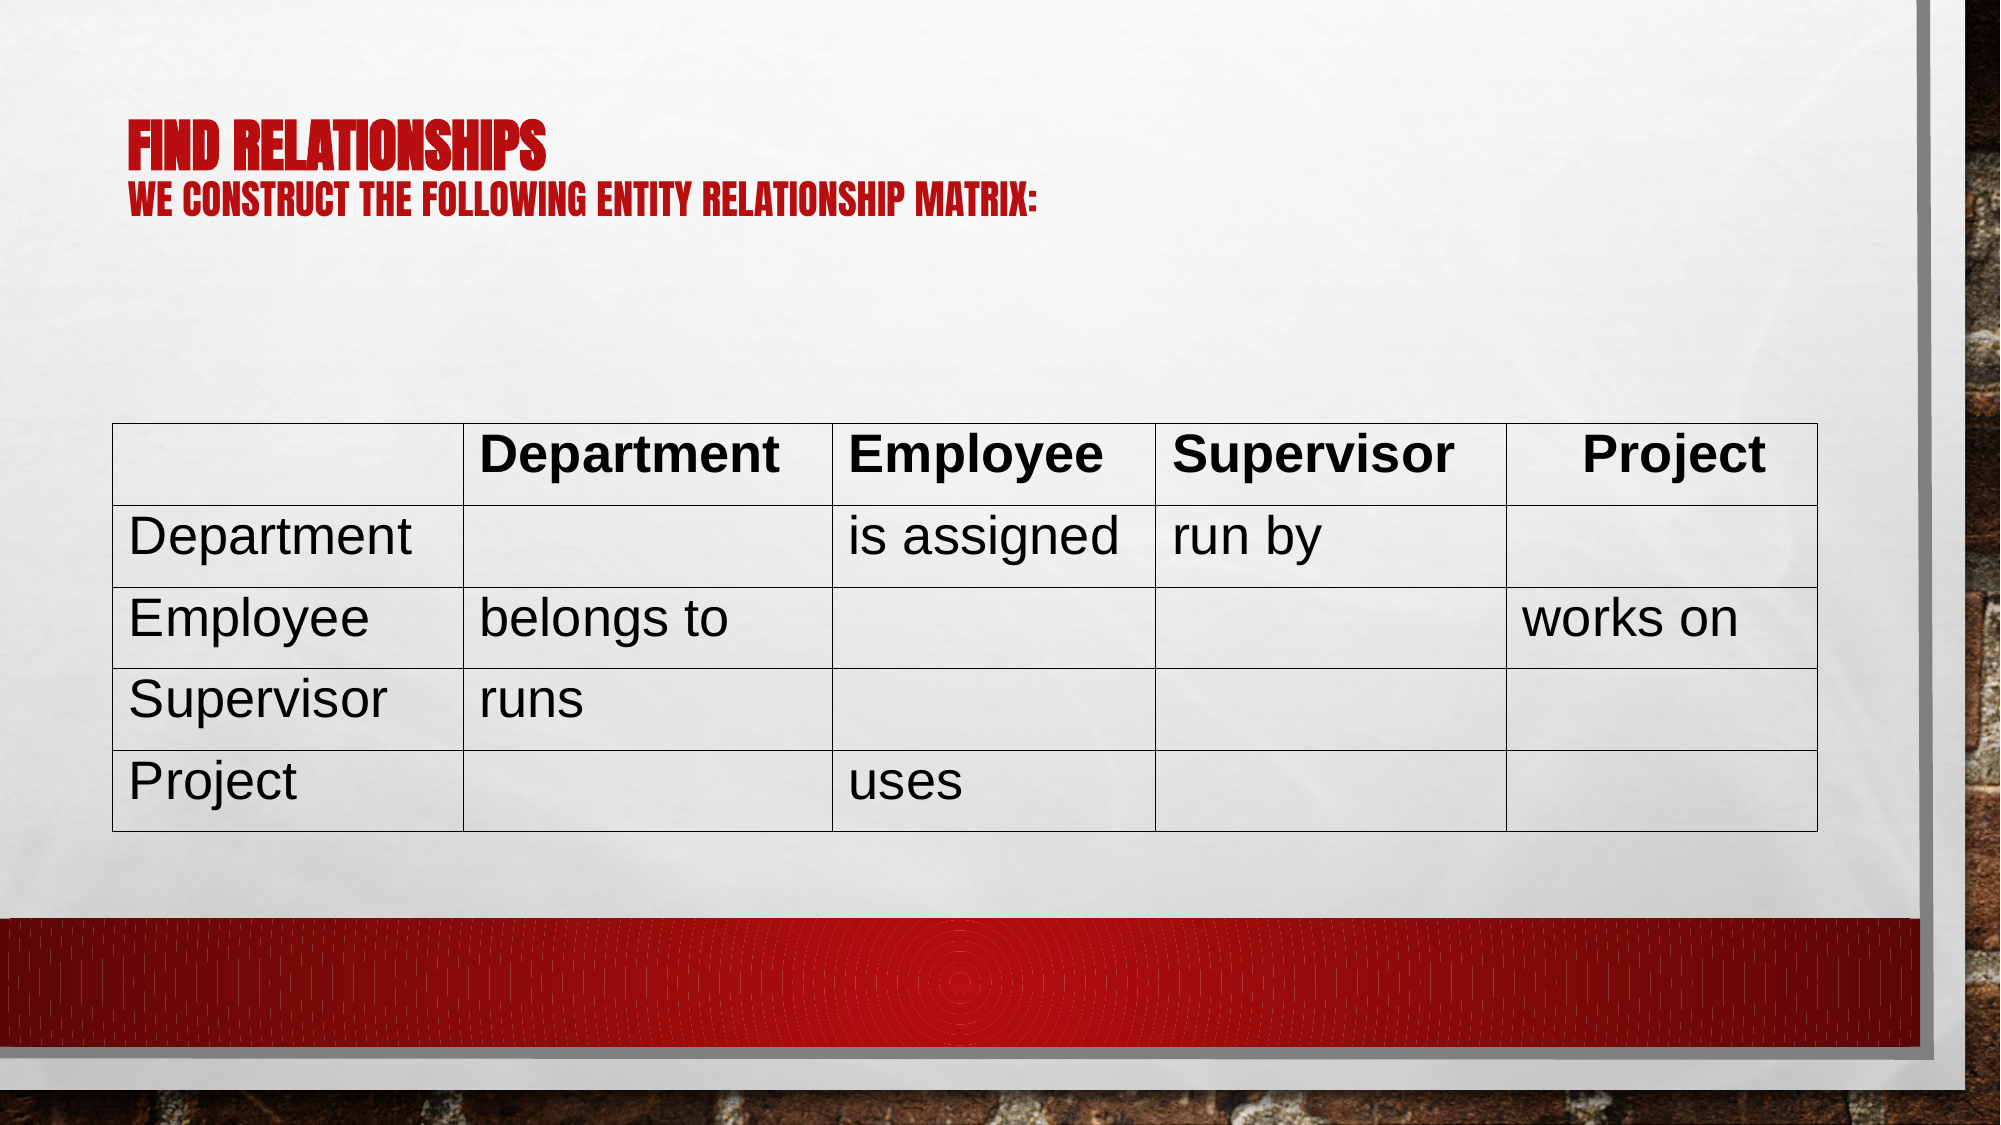

We construct the following Entity Relationship Matrix:
# Find Relationships  We construct the following Entity Relationship Matrix:
|  | Department | Employee | Supervisor | Project |
| --- | --- | --- | --- | --- |
| Department |  | is assigned | run by |  |
| Employee | belongs to |  |  | works on |
| Supervisor | runs |  |  |  |
| Project |  | uses |  |  |